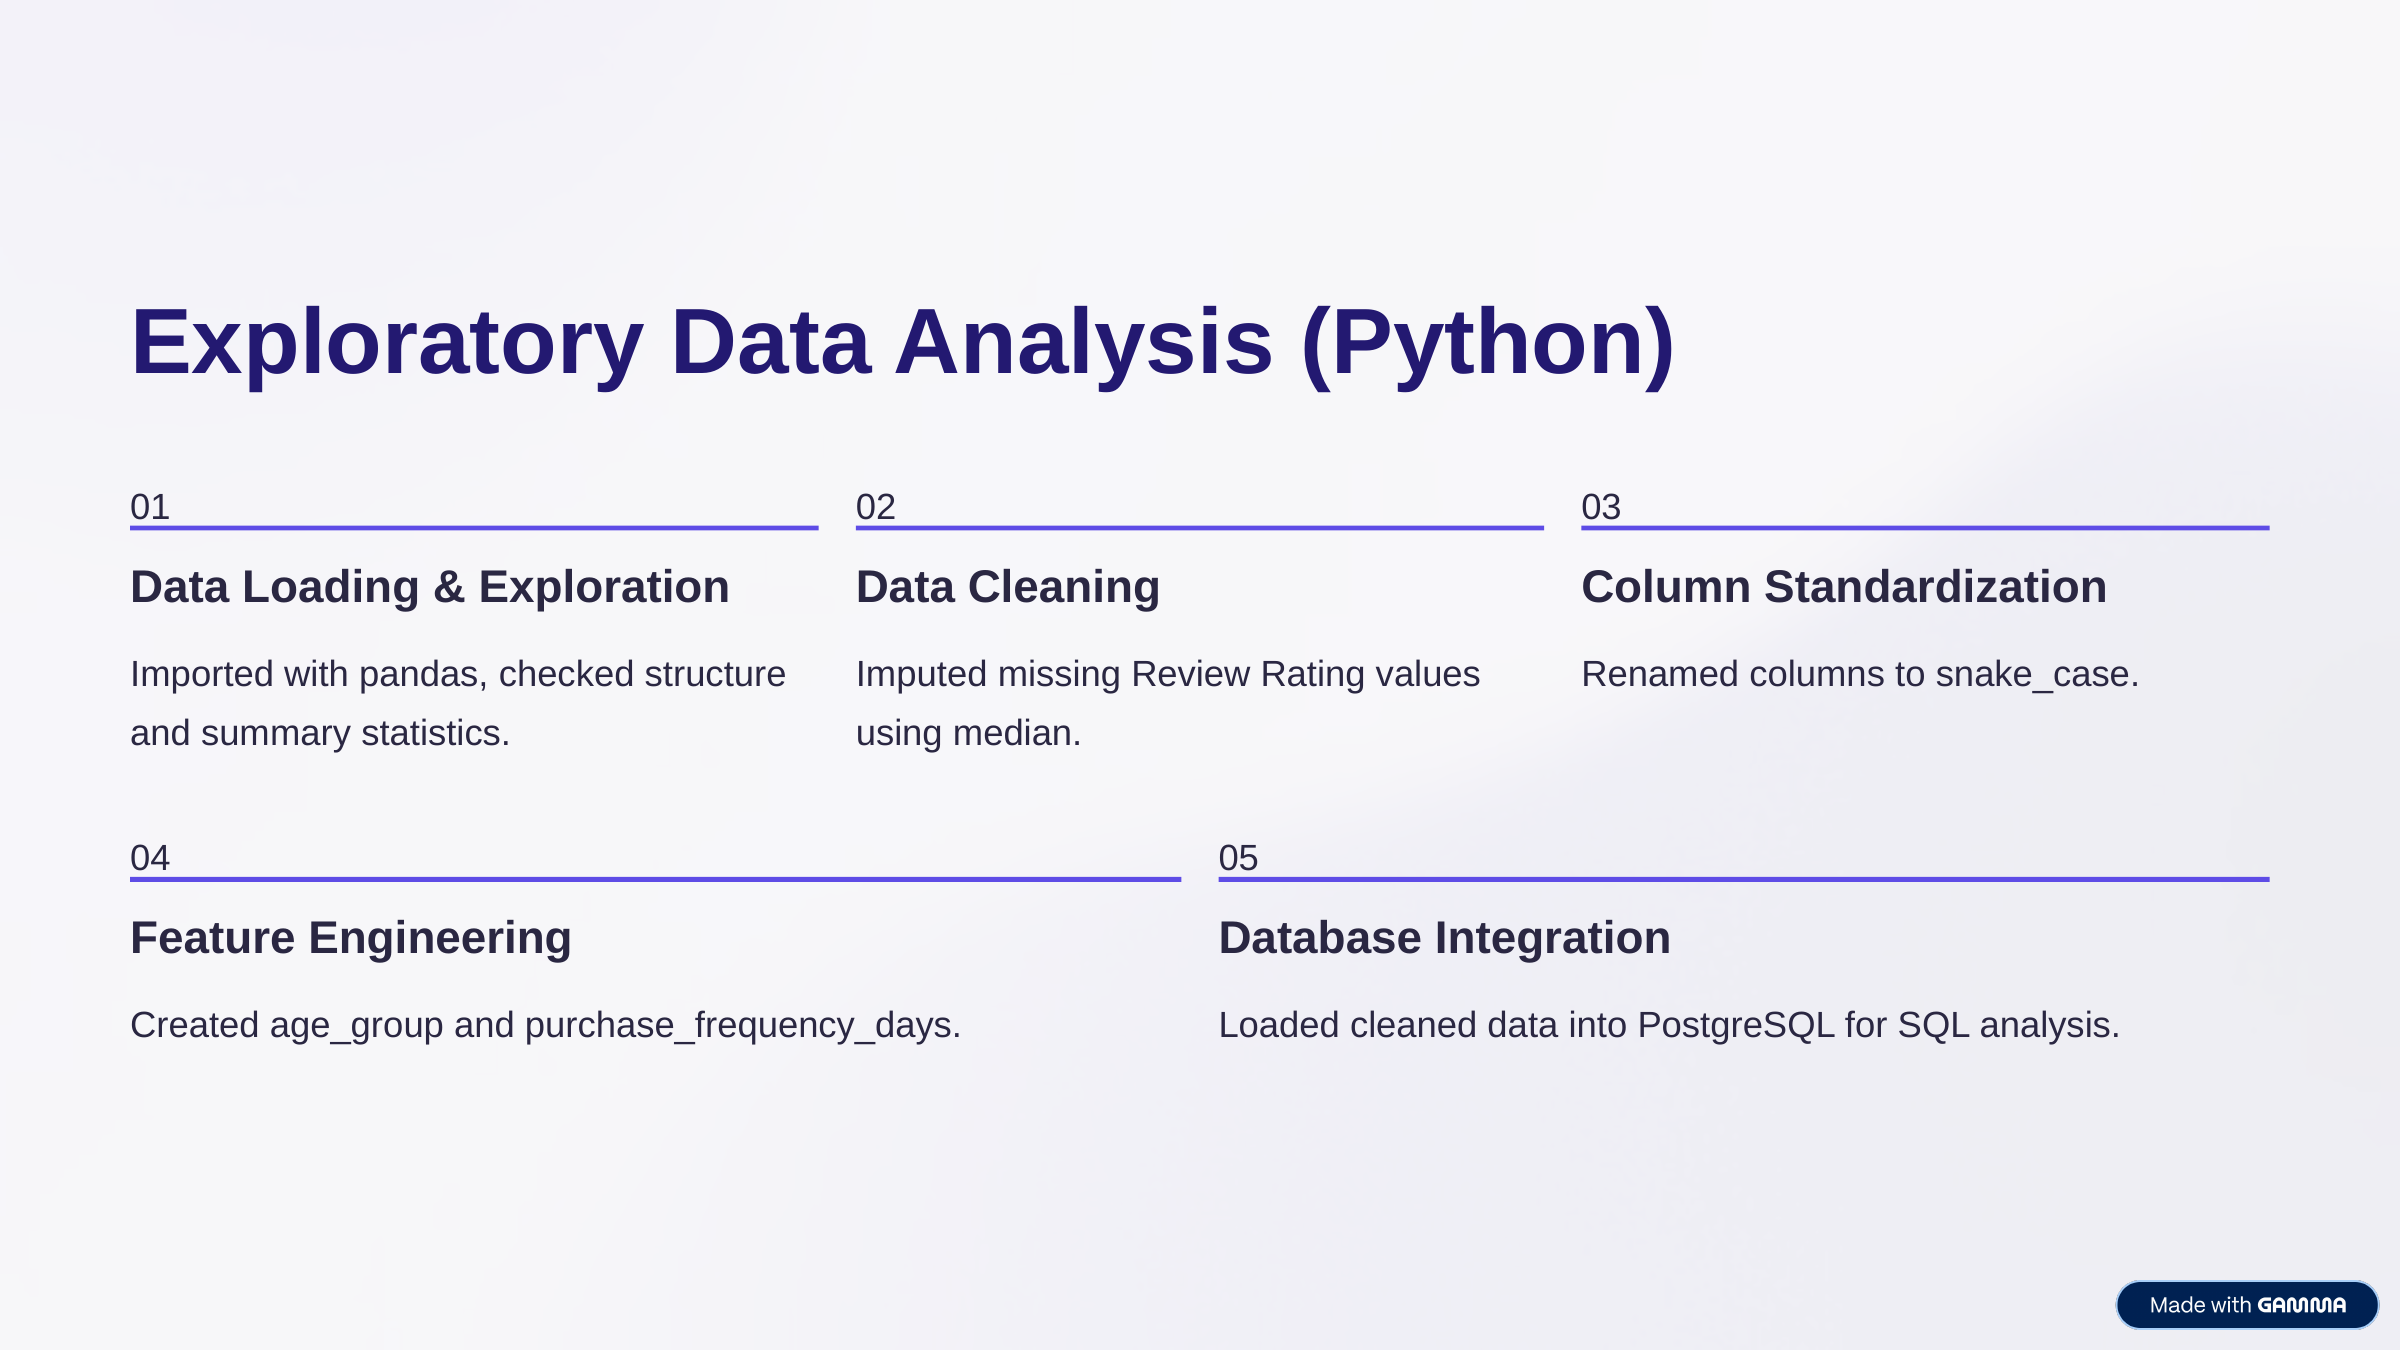

Exploratory Data Analysis (Python)
01
02
03

Data Loading & Exploration
Data Cleaning
Column Standardization
Imported with pandas, checked structure and summary statistics.
Imputed missing Review Rating values using median.
Renamed columns to snake_case.
04
05

Feature Engineering
Database Integration
Created age_group and purchase_frequency_days.
Loaded cleaned data into PostgreSQL for SQL analysis.